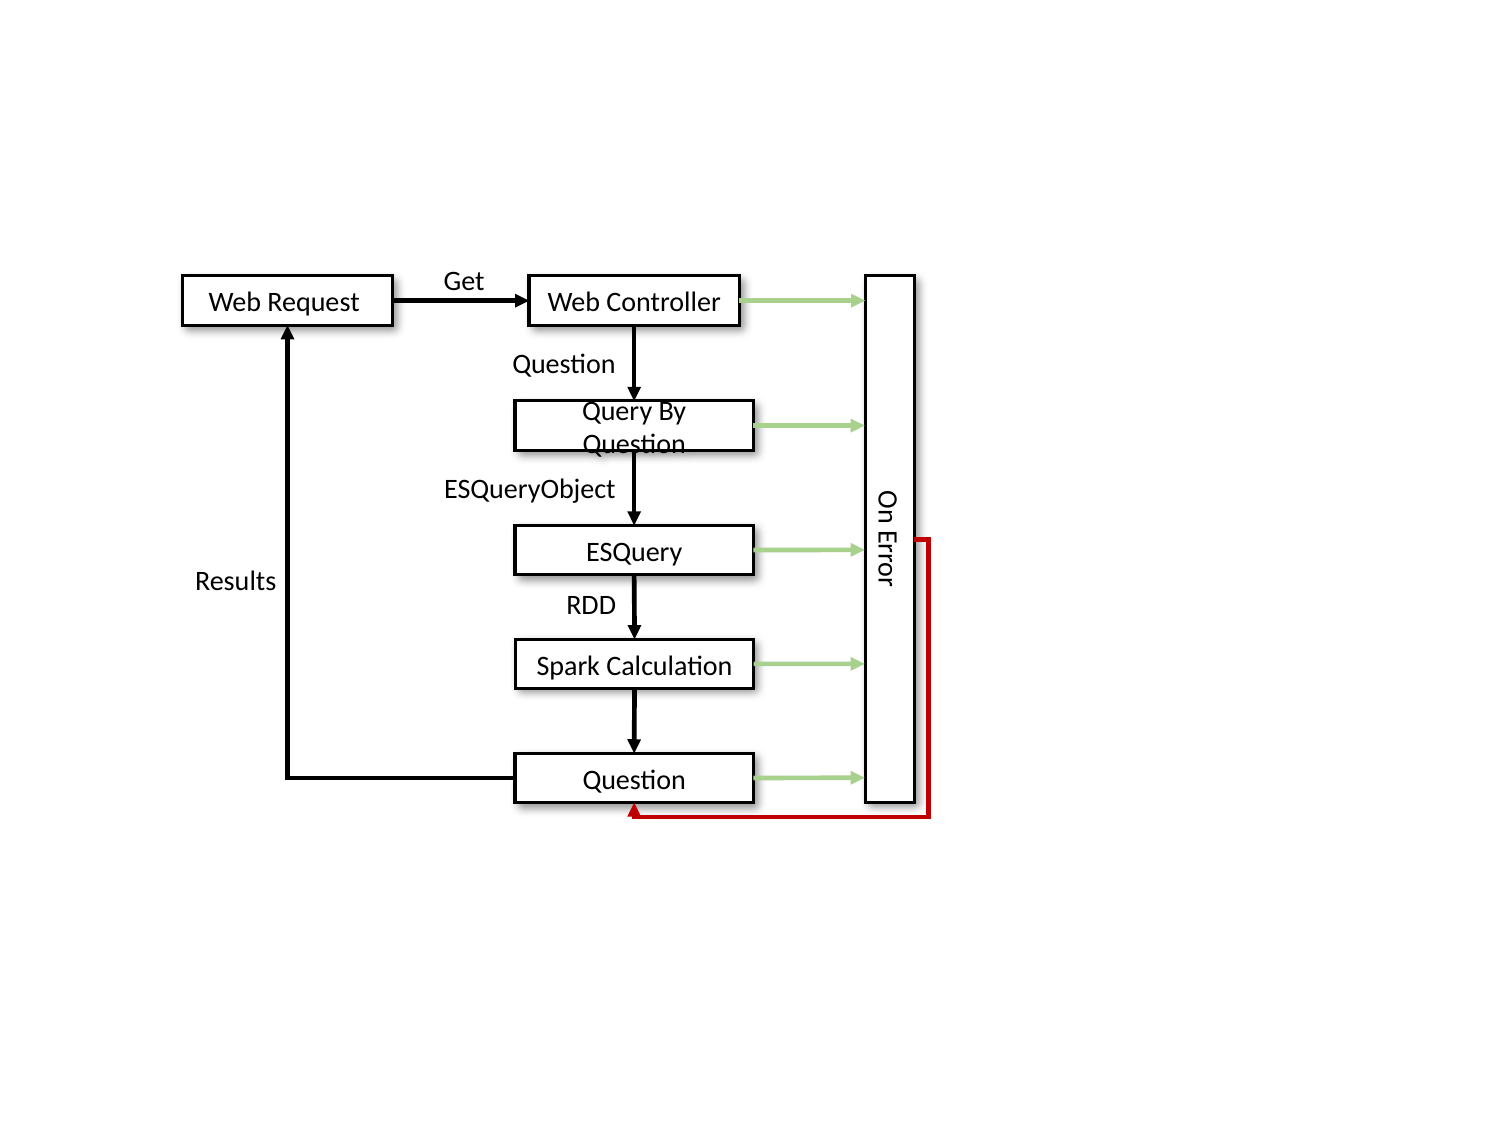

Get
Web Request
Web Controller
Question
Query By Question
ESQueryObject
On Error
ESQuery
Results
RDD
Spark Calculation
Question